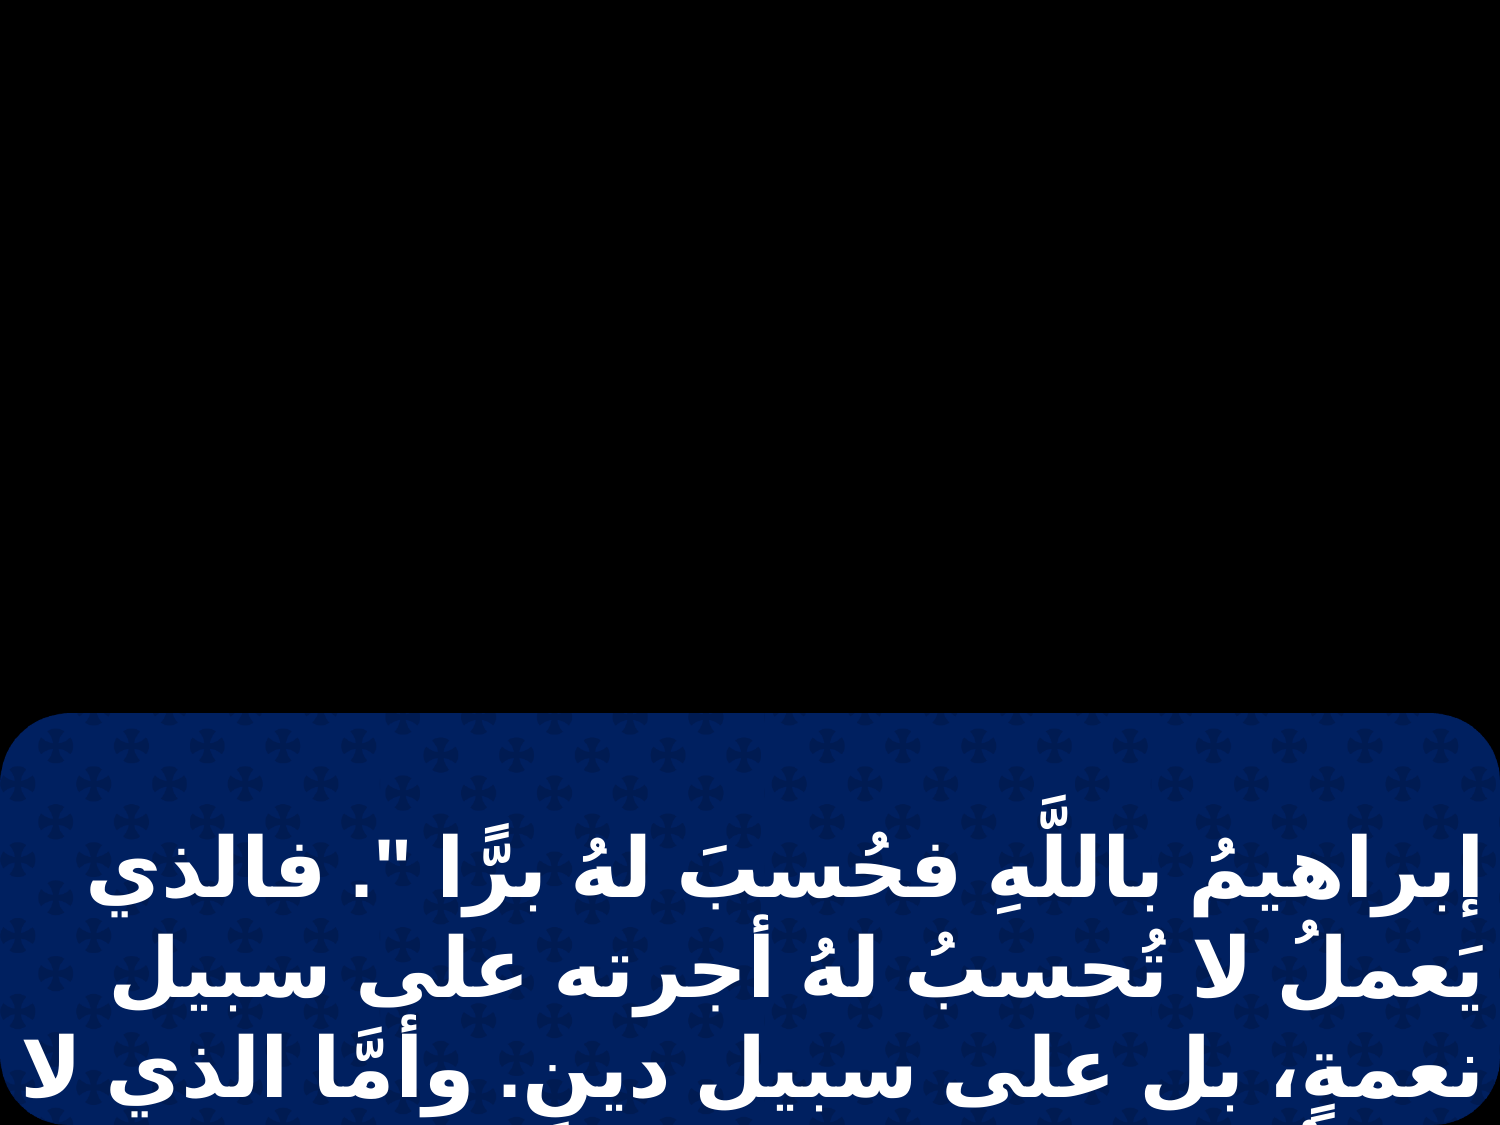

إبراهيمُ باللَّهِ فحُسبَ لهُ برًّا ". فالذي يَعملُ لا تُحسبُ لهُ أجرته على سبيل نعمةٍ، بل على سبيل دينٍ. وأمَّا الذي لا يَعملُ، لكن يُؤمنُ بمن يُبرِّرُ المنافق، فإن إيمانُهُ